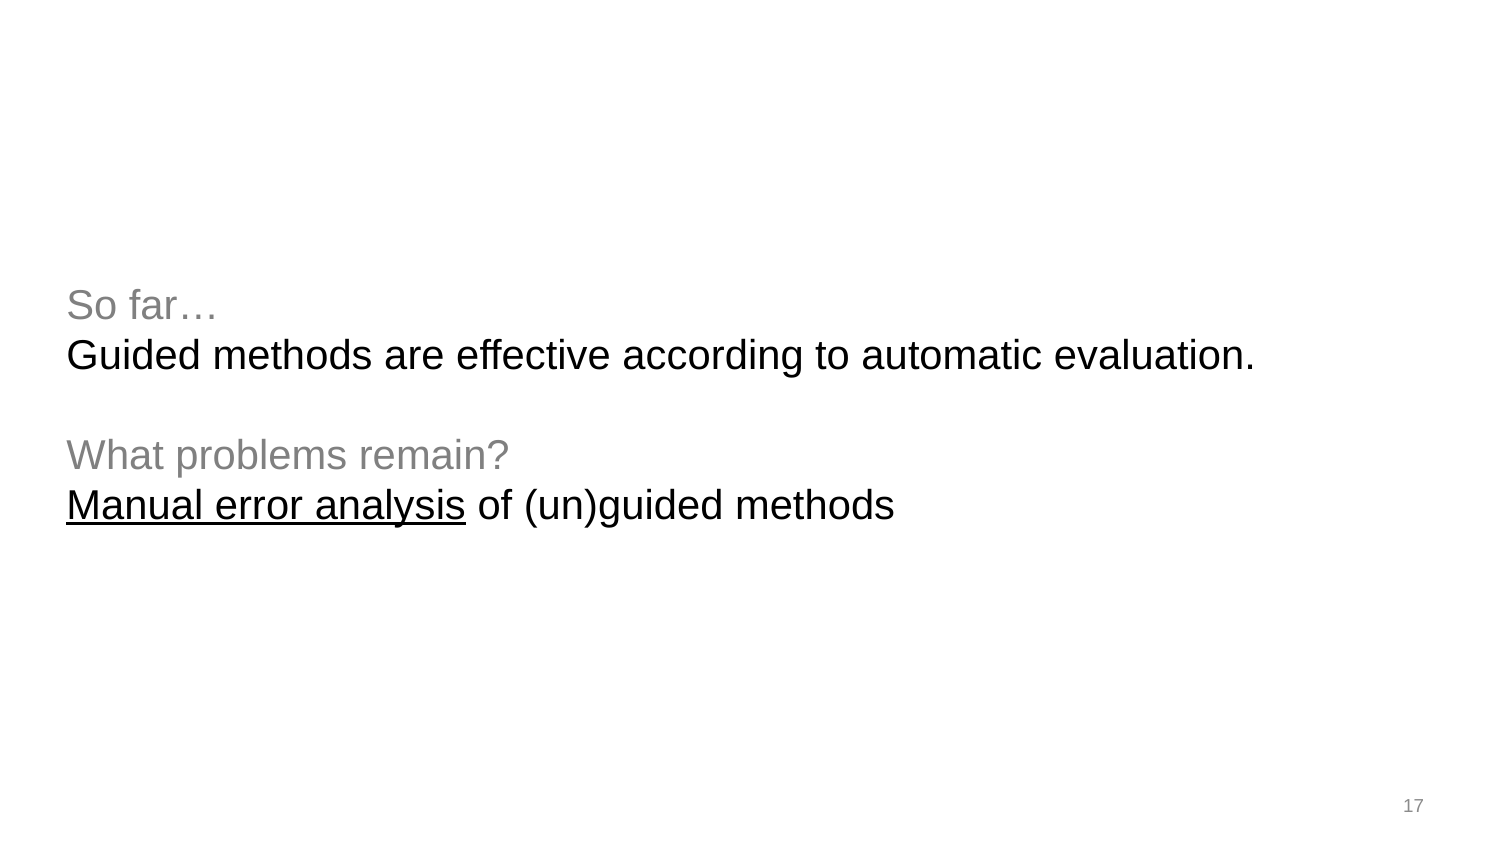

So far…
Guided methods are effective according to automatic evaluation.

What problems remain?
Manual error analysis of (un)guided methods
17